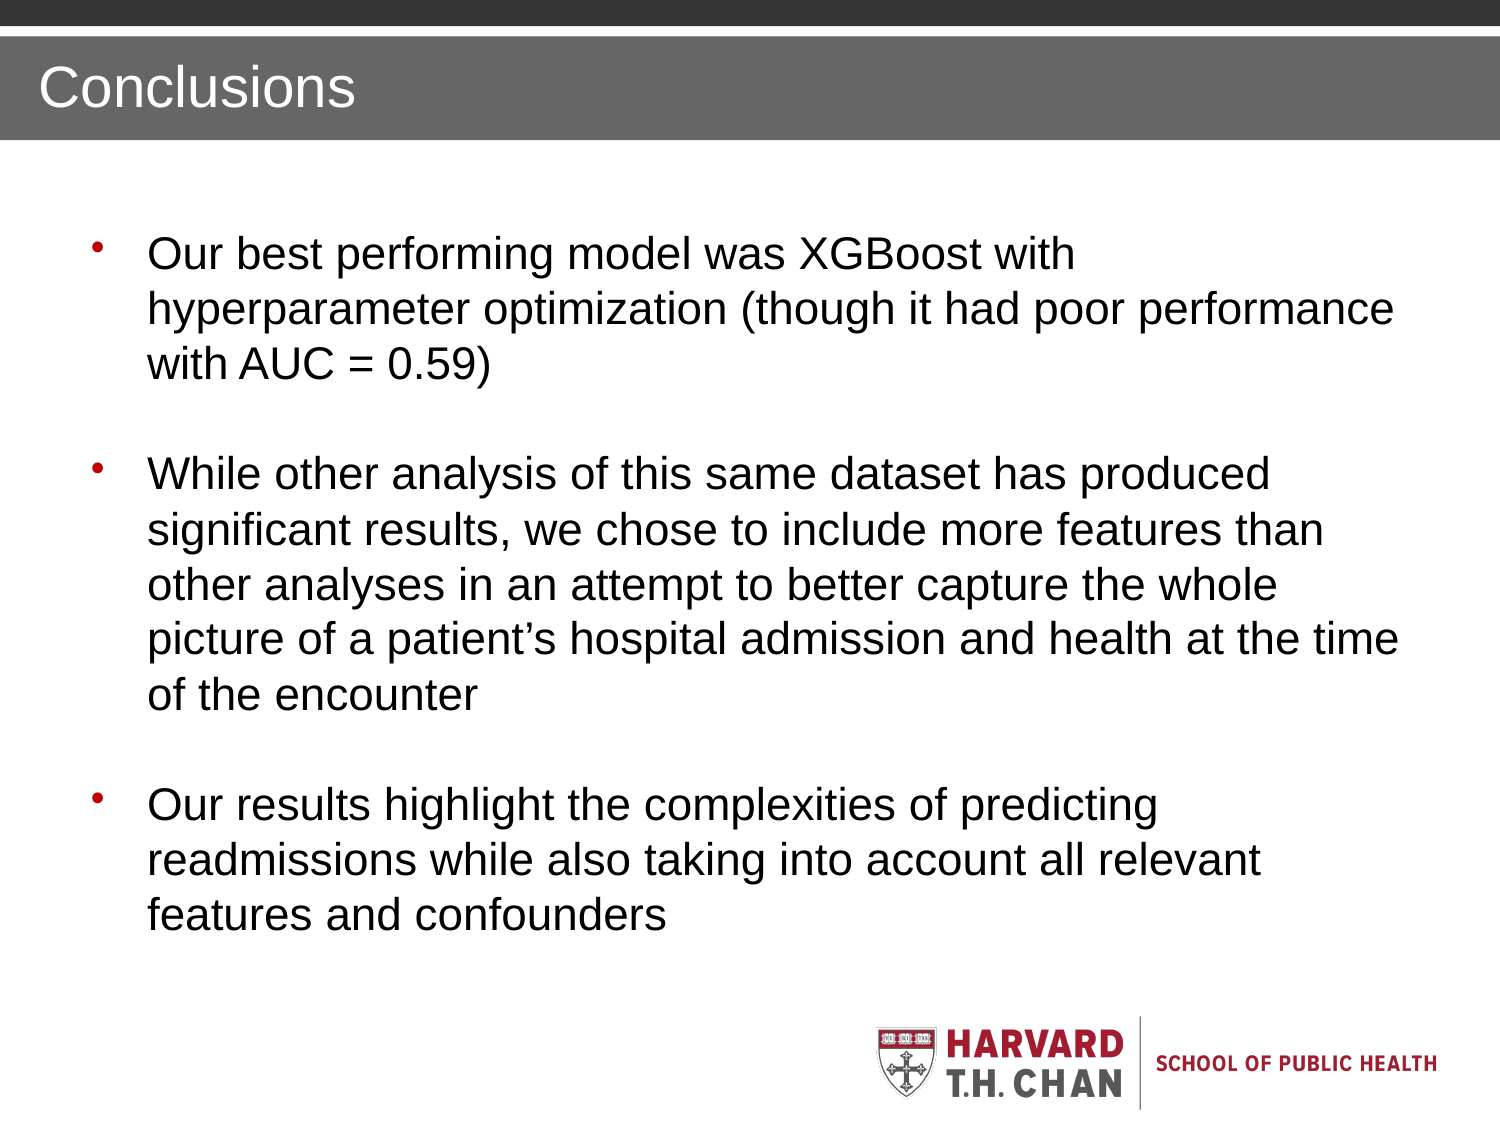

Conclusions
Our best performing model was XGBoost with hyperparameter optimization (though it had poor performance with AUC = 0.59)
While other analysis of this same dataset has produced significant results, we chose to include more features than other analyses in an attempt to better capture the whole picture of a patient’s hospital admission and health at the time of the encounter
Our results highlight the complexities of predicting readmissions while also taking into account all relevant features and confounders